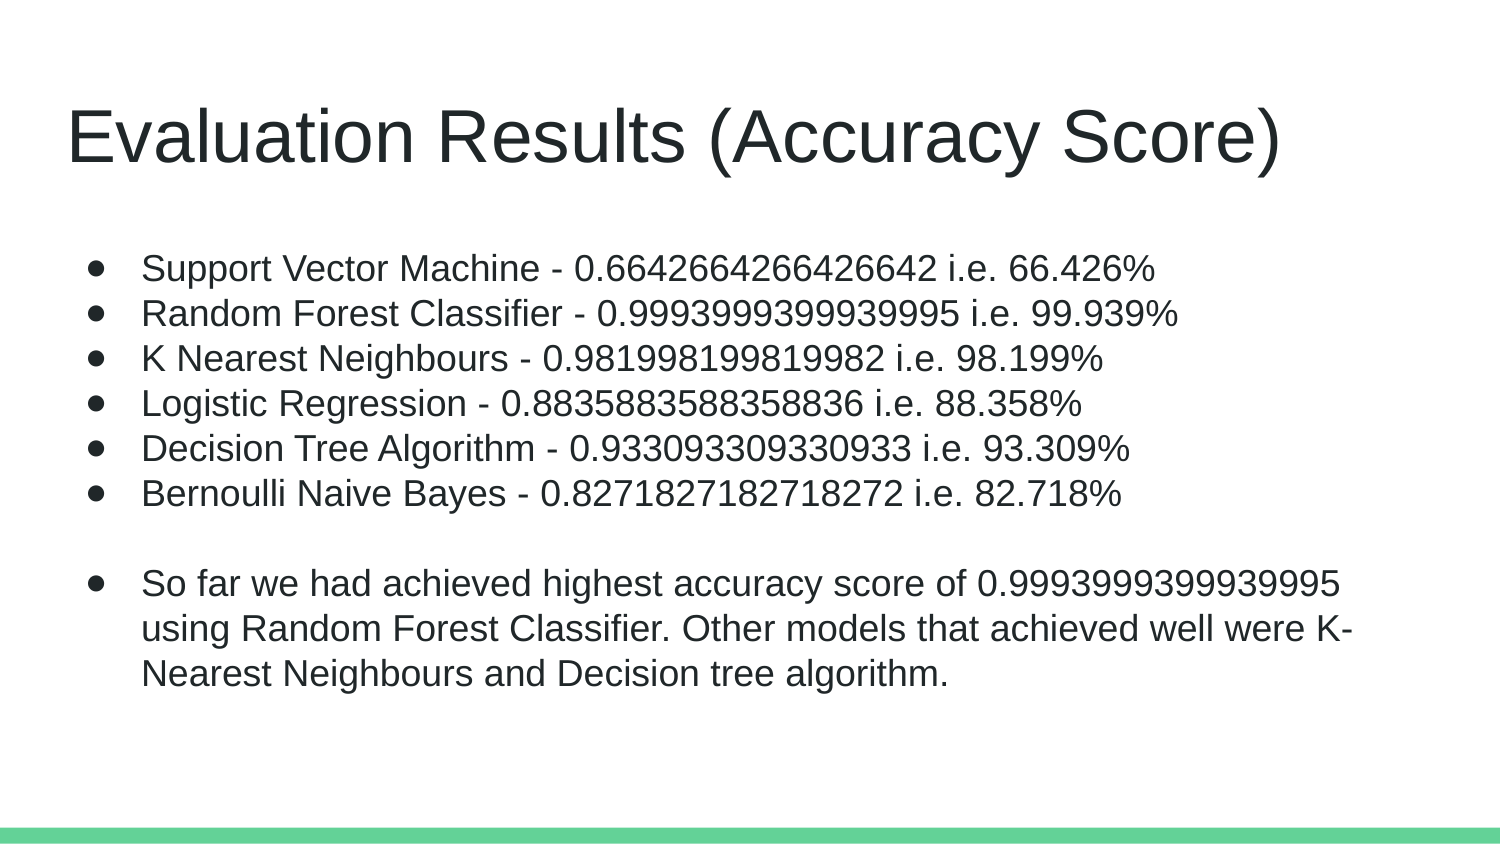

# Evaluation Results (Accuracy Score)
Support Vector Machine - 0.6642664266426642 i.e. 66.426%
Random Forest Classifier - 0.9993999399939995 i.e. 99.939%
K Nearest Neighbours - 0.981998199819982 i.e. 98.199%
Logistic Regression - 0.8835883588358836 i.e. 88.358%
Decision Tree Algorithm - 0.933093309330933 i.e. 93.309%
Bernoulli Naive Bayes - 0.8271827182718272 i.e. 82.718%

So far we had achieved highest accuracy score of 0.9993999399939995 using Random Forest Classifier. Other models that achieved well were K-Nearest Neighbours and Decision tree algorithm.